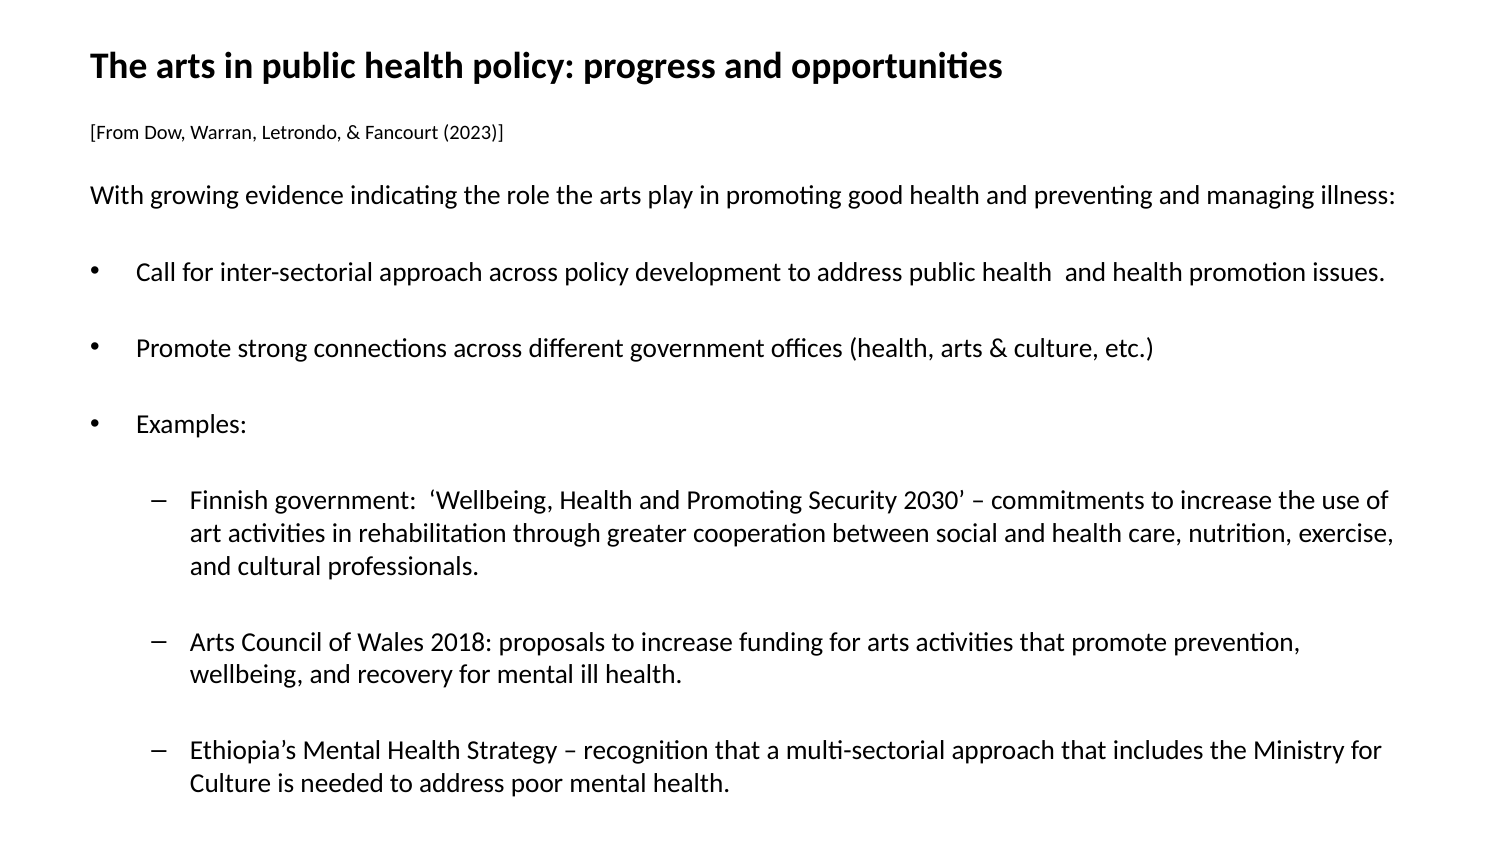

# The arts in public health policy: progress and opportunities
[From Dow, Warran, Letrondo, & Fancourt (2023)]

With growing evidence indicating the role the arts play in promoting good health and preventing and managing illness:

Call for inter-sectorial approach across policy development to address public health  and health promotion issues.

Promote strong connections across different government offices (health, arts & culture, etc.)

Examples:

Finnish government:  ‘Wellbeing, Health and Promoting Security 2030’ – commitments to increase the use of art activities in rehabilitation through greater cooperation between social and health care, nutrition, exercise, and cultural professionals.

Arts Council of Wales 2018: proposals to increase funding for arts activities that promote prevention, wellbeing, and recovery for mental ill health.

Ethiopia’s Mental Health Strategy – recognition that a multi-sectorial approach that includes the Ministry for Culture is needed to address poor mental health.